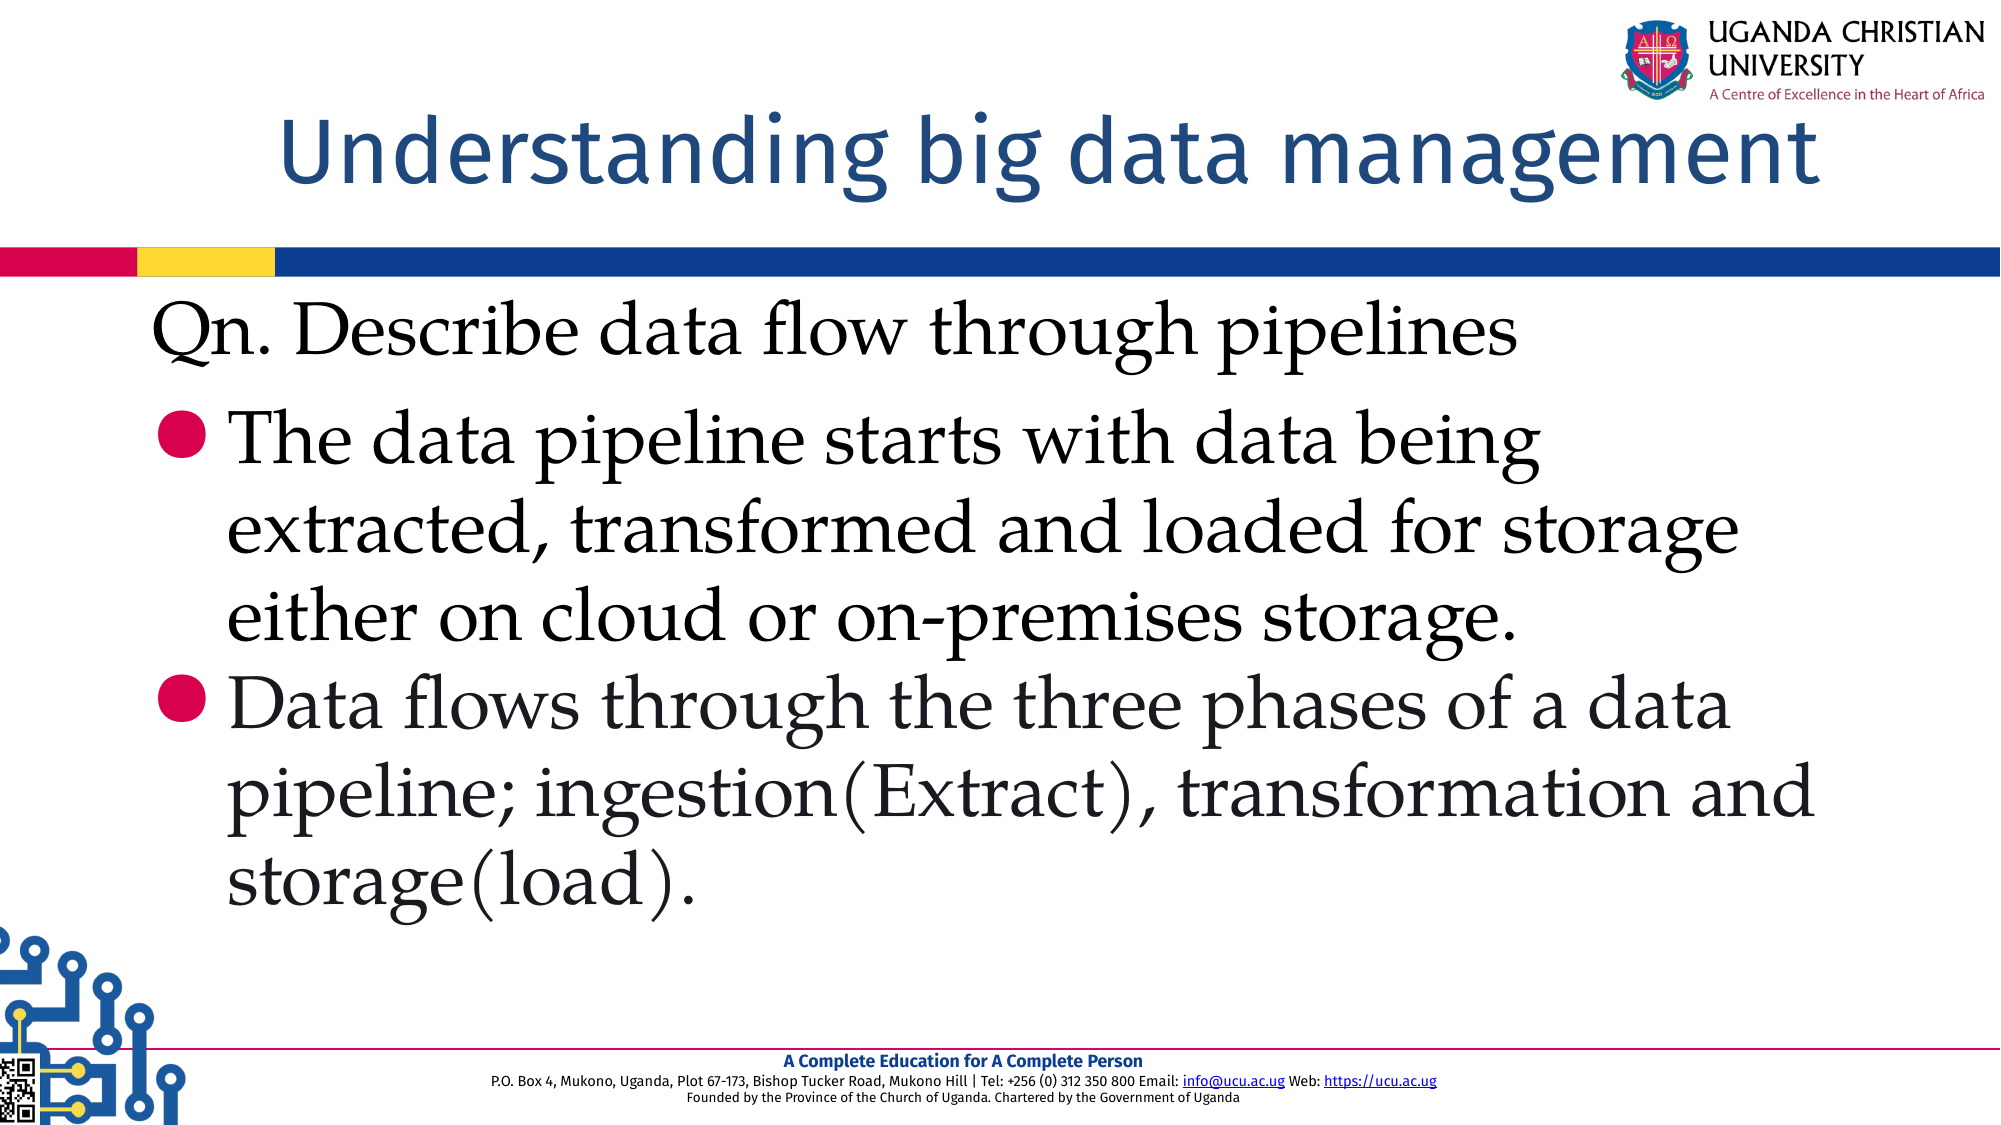

# Understanding big data management
Qn. Describe data flow through pipelines
The data pipeline starts with data being extracted, transformed and loaded for storage either on cloud or on-premises storage.
Data flows through the three phases of a data pipeline; ingestion(Extract), transformation and storage(load).